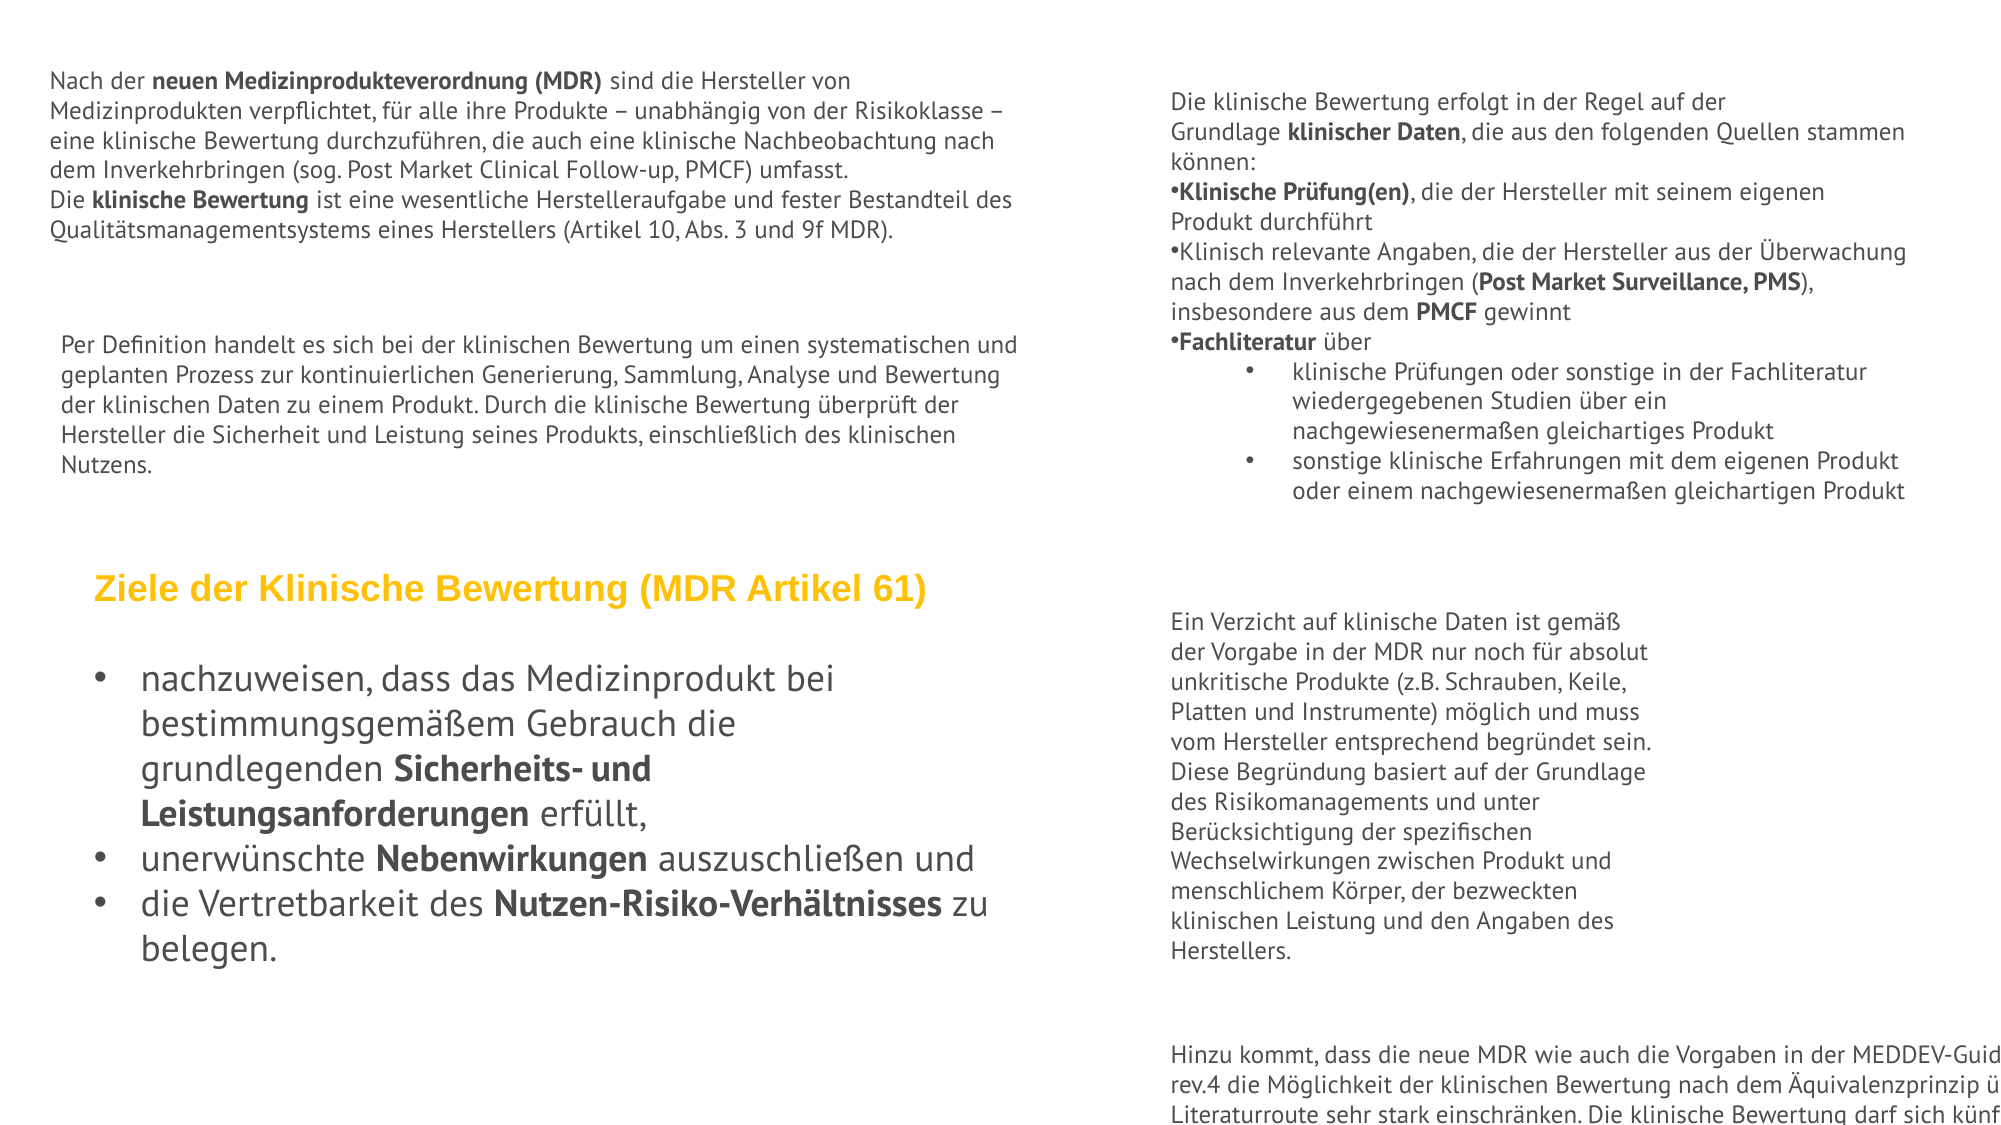

Nach der neuen Medizinprodukteverordnung (MDR) sind die Hersteller von Medizinprodukten verpflichtet, für alle ihre Produkte – unabhängig von der Risikoklasse – eine klinische Bewertung durchzuführen, die auch eine klinische Nachbeobachtung nach dem Inverkehrbringen (sog. Post Market Clinical Follow-up, PMCF) umfasst.
Die klinische Bewertung ist eine wesentliche Herstelleraufgabe und fester Bestandteil des Qualitätsmanagementsystems eines Herstellers (Artikel 10, Abs. 3 und 9f MDR).
Die klinische Bewertung erfolgt in der Regel auf der Grundlage klinischer Daten, die aus den folgenden Quellen stammen können:
Klinische Prüfung(en), die der Hersteller mit seinem eigenen Produkt durchführt
Klinisch relevante Angaben, die der Hersteller aus der Überwachung nach dem Inverkehrbringen (Post Market Surveillance, PMS), insbesondere aus dem PMCF gewinnt
Fachliteratur über
klinische Prüfungen oder sonstige in der Fachliteratur wiedergegebenen Studien über ein nachgewiesenermaßen gleichartiges Produkt
sonstige klinische Erfahrungen mit dem eigenen Produkt oder einem nachgewiesenermaßen gleichartigen Produkt
Per Definition handelt es sich bei der klinischen Bewertung um einen systematischen und geplanten Prozess zur kontinuierlichen Generierung, Sammlung, Analyse und Bewertung der klinischen Daten zu einem Produkt. Durch die klinische Bewertung überprüft der Hersteller die Sicherheit und Leistung seines Produkts, einschließlich des klinischen Nutzens.
Ziele der Klinische Bewertung (MDR Artikel 61)
nachzuweisen, dass das Medizinprodukt bei bestimmungsgemäßem Gebrauch die grundlegenden Sicherheits- und Leistungsanforderungen erfüllt,
unerwünschte Nebenwirkungen auszuschließen und
die Vertretbarkeit des Nutzen-Risiko-Verhältnisses zu belegen.
Ein Verzicht auf klinische Daten ist gemäß der Vorgabe in der MDR nur noch für absolut unkritische Produkte (z.B. Schrauben, Keile, Platten und Instrumente) möglich und muss vom Hersteller entsprechend begründet sein. Diese Begründung basiert auf der Grundlage des Risikomanagements und unter Berücksichtigung der spezifischen Wechselwirkungen zwischen Produkt und menschlichem Körper, der bezweckten klinischen Leistung und den Angaben des Herstellers.
Hinzu kommt, dass die neue MDR wie auch die Vorgaben in der MEDDEV-Guideline 2.7/1 rev.4 die Möglichkeit der klinischen Bewertung nach dem Äquivalenzprinzip über die Literaturroute sehr stark einschränken. Die klinische Bewertung darf sich künftig nur dann noch auf klinische Daten zu einem äquivalenten Produkt stützen, wenn dieses nachgewiesenermaßen zum eigenen Produkt gleichartig ist.
Deshalb müssen mehr und mehr klinische Daten aus klinischen Prüfungen zum eigenen Produkt für die klinische Bewertung vorliegen, was wiederum im klinischen Entwicklungsplan entsprechend zu berücksichtigen ist.
Werden also Vergleichsprodukte zur klinischen Bewertung herangezogen, dann ist der Äquivalenzgrad für diese Vergleichsprodukte sowohl aus technischer als auch aus biologischer und klinischer Sicht nachzuweisen. Diese Prüfung der Gleichartigkeit der Merkmale erfordert, dass
es keinen klinisch bedeutsamen Unterschied bei der Sicherheit und klinischen Leistung der Produkte gibt,
er auf eine angemessene wissenschaftliche Begründung gestützt ist und
der Hersteller über einen hinreichenden Zugang zu den Daten von Produkten verfügt, mit denen er die Gleichartigkeit belegen möchte.